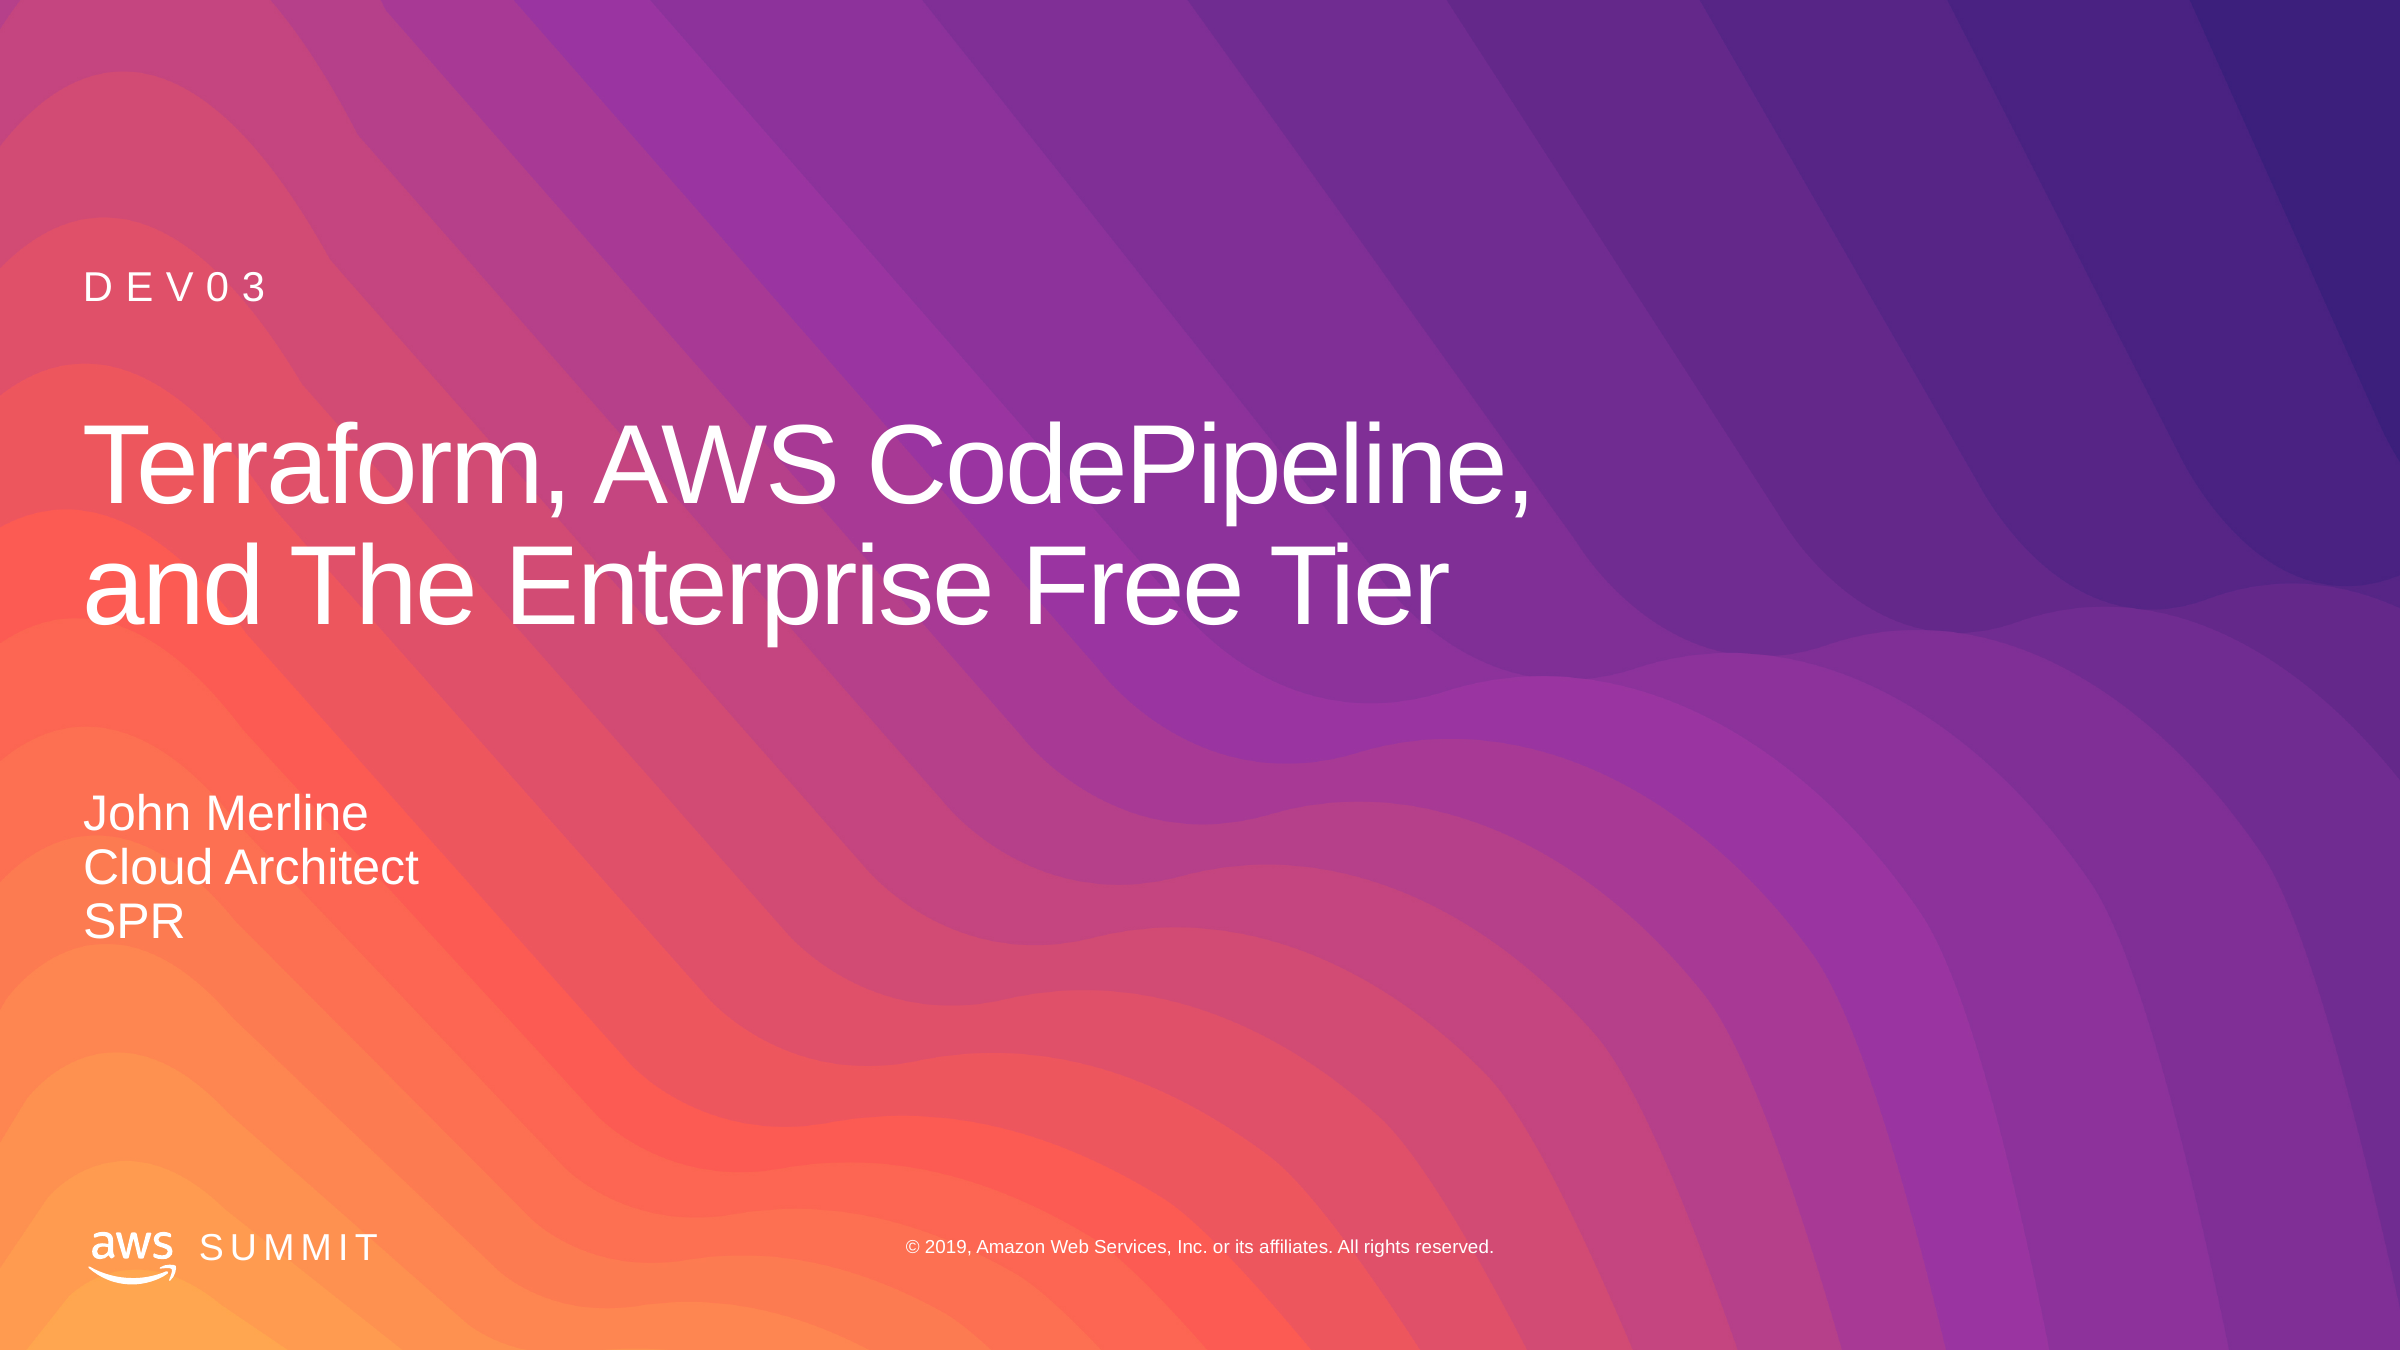

DEV03
# Terraform, AWS CodePipeline, and The Enterprise Free Tier
John Merline
Cloud Architect
SPR